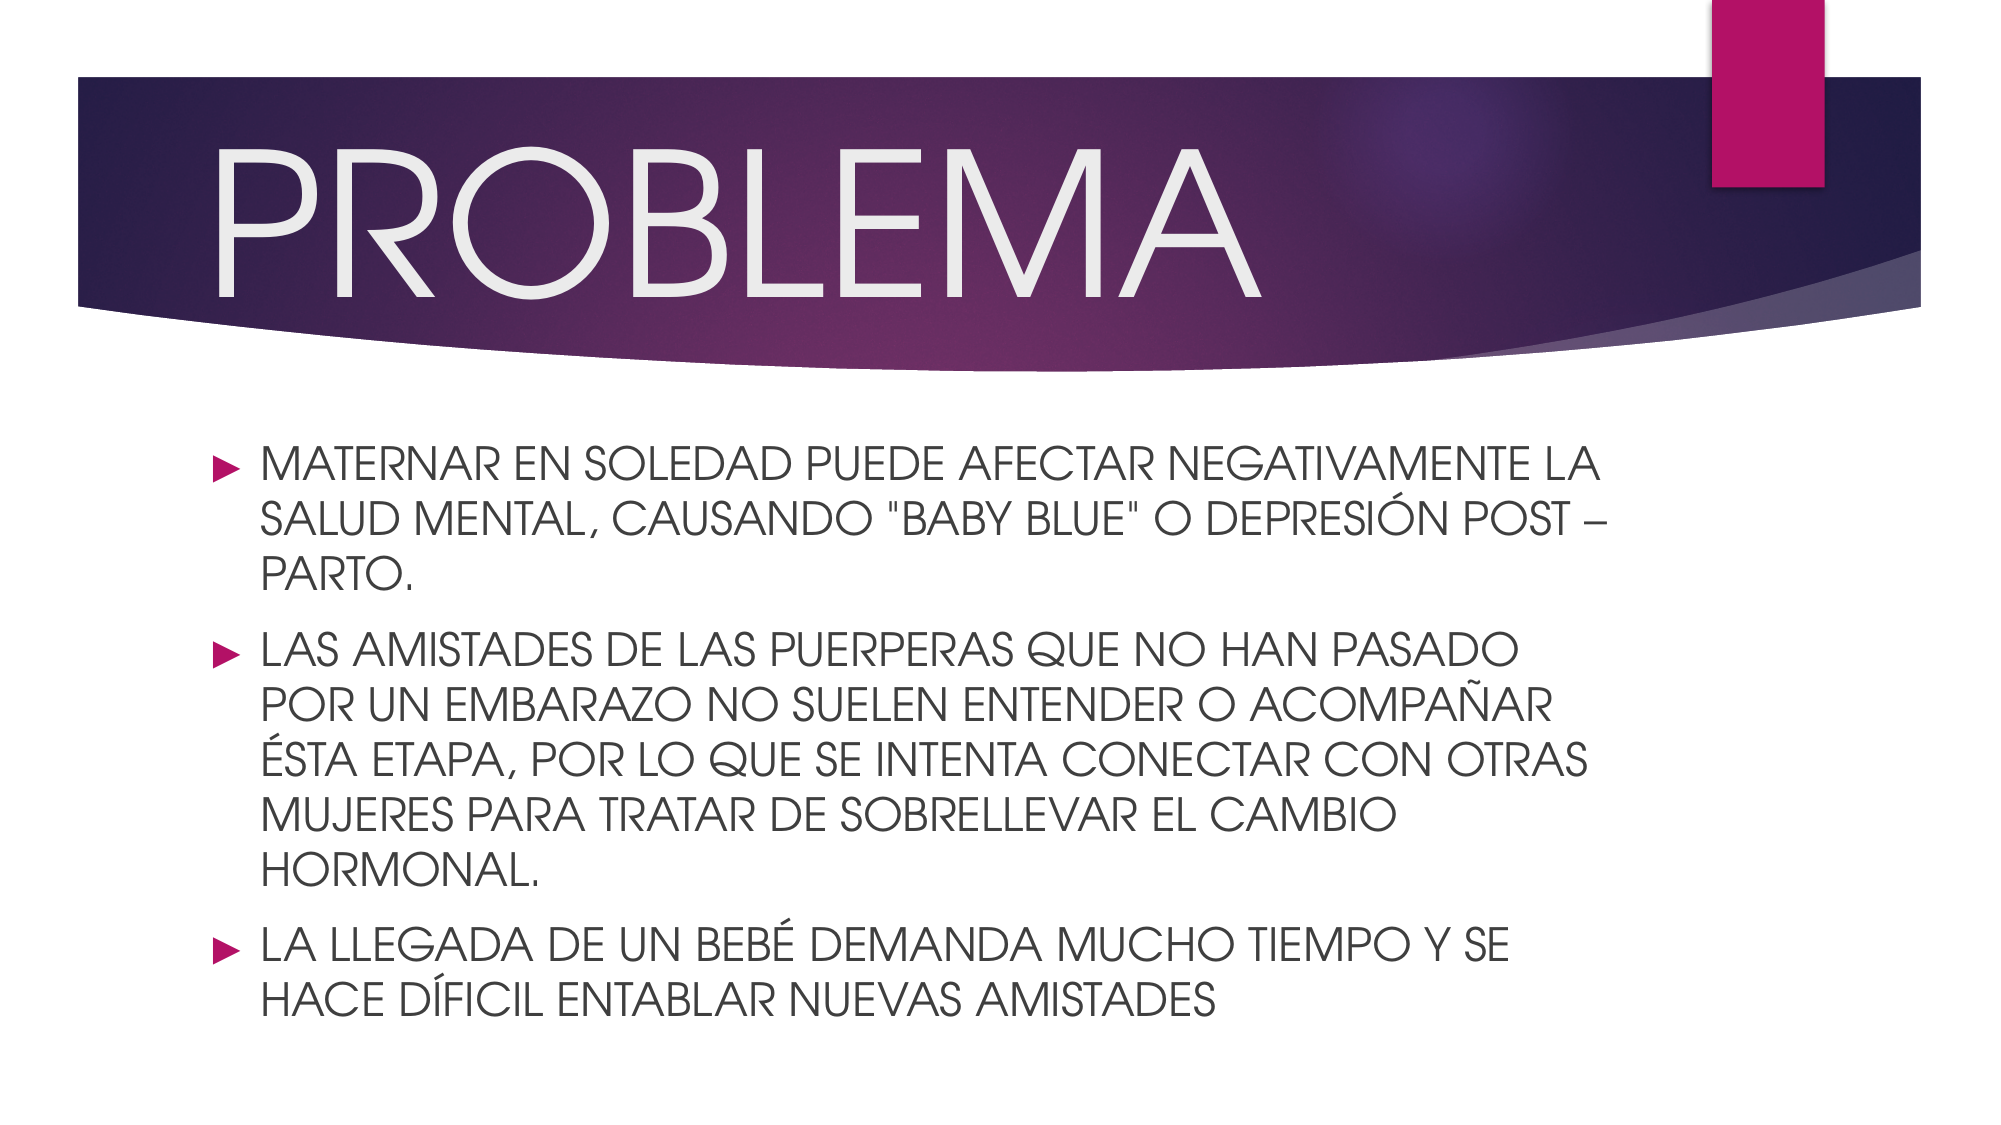

# PROBLEMA
MATERNAR EN SOLEDAD PUEDE AFECTAR NEGATIVAMENTE LA SALUD MENTAL, CAUSANDO "BABY BLUE" O DEPRESIÓN POST – PARTO.
LAS AMISTADES DE LAS PUERPERAS QUE NO HAN PASADO POR UN EMBARAZO NO SUELEN ENTENDER O ACOMPAÑAR ÉSTA ETAPA, POR LO QUE SE INTENTA CONECTAR CON OTRAS MUJERES PARA TRATAR DE SOBRELLEVAR EL CAMBIO HORMONAL.
LA LLEGADA DE UN BEBÉ DEMANDA MUCHO TIEMPO Y SE HACE DÍFICIL ENTABLAR NUEVAS AMISTADES